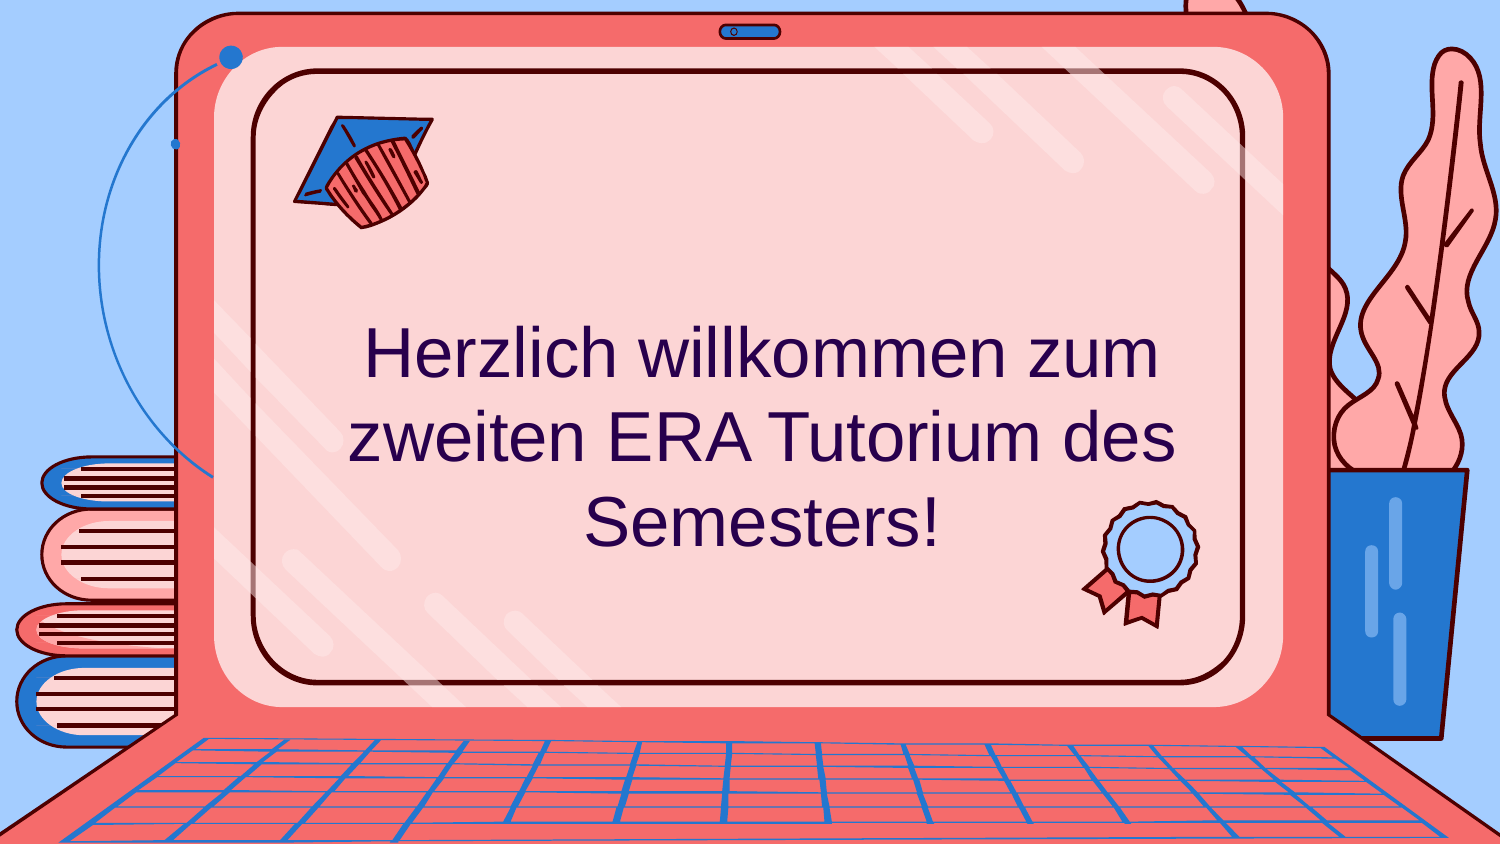

# Herzlich willkommen zum zweiten ERA Tutorium des Semesters!